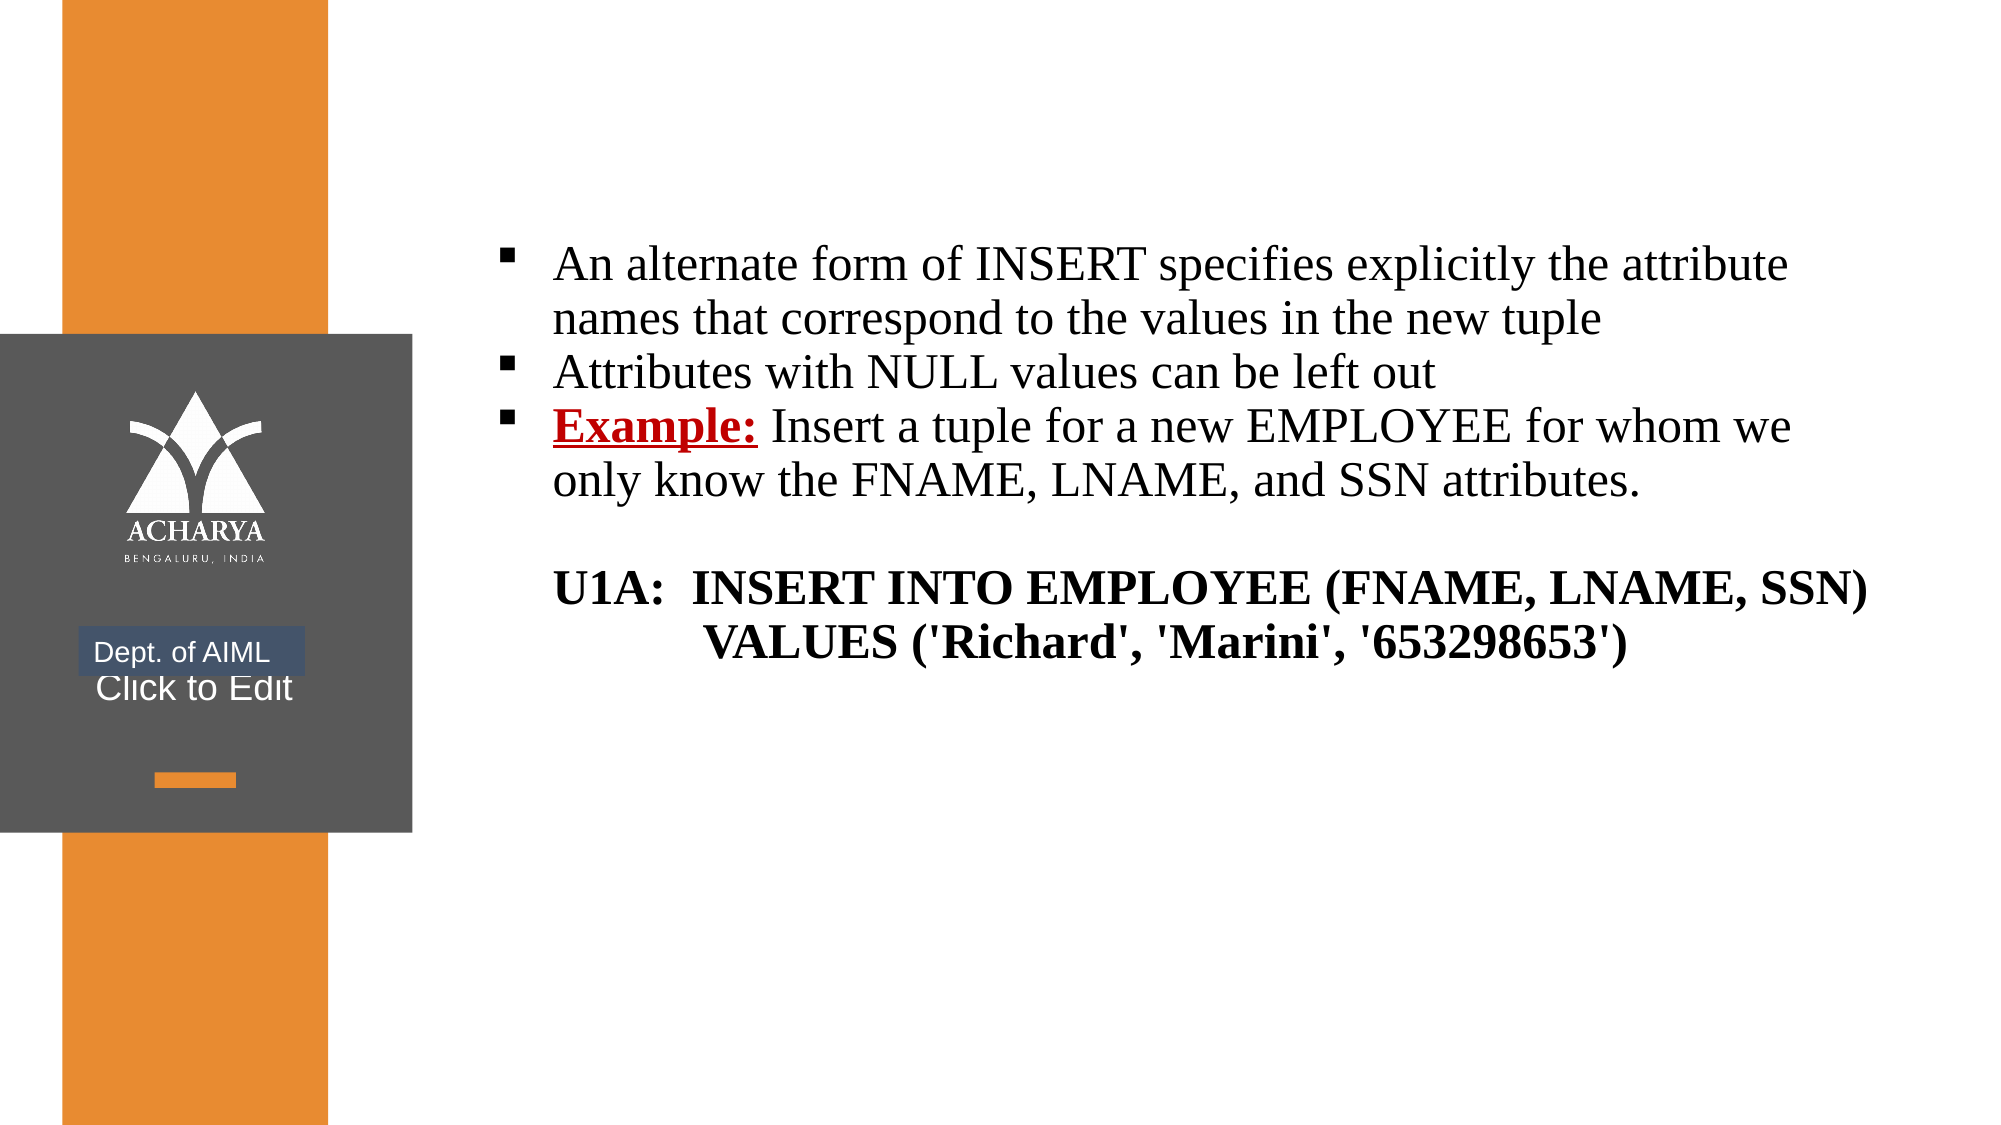

An alternate form of INSERT specifies explicitly the attribute names that correspond to the values in the new tuple
Attributes with NULL values can be left out
Example: Insert a tuple for a new EMPLOYEE for whom we only know the FNAME, LNAME, and SSN attributes.
U1A:  INSERT INTO EMPLOYEE (FNAME, LNAME, SSN)
	VALUES ('Richard', 'Marini', '653298653')

Dept. of AIML